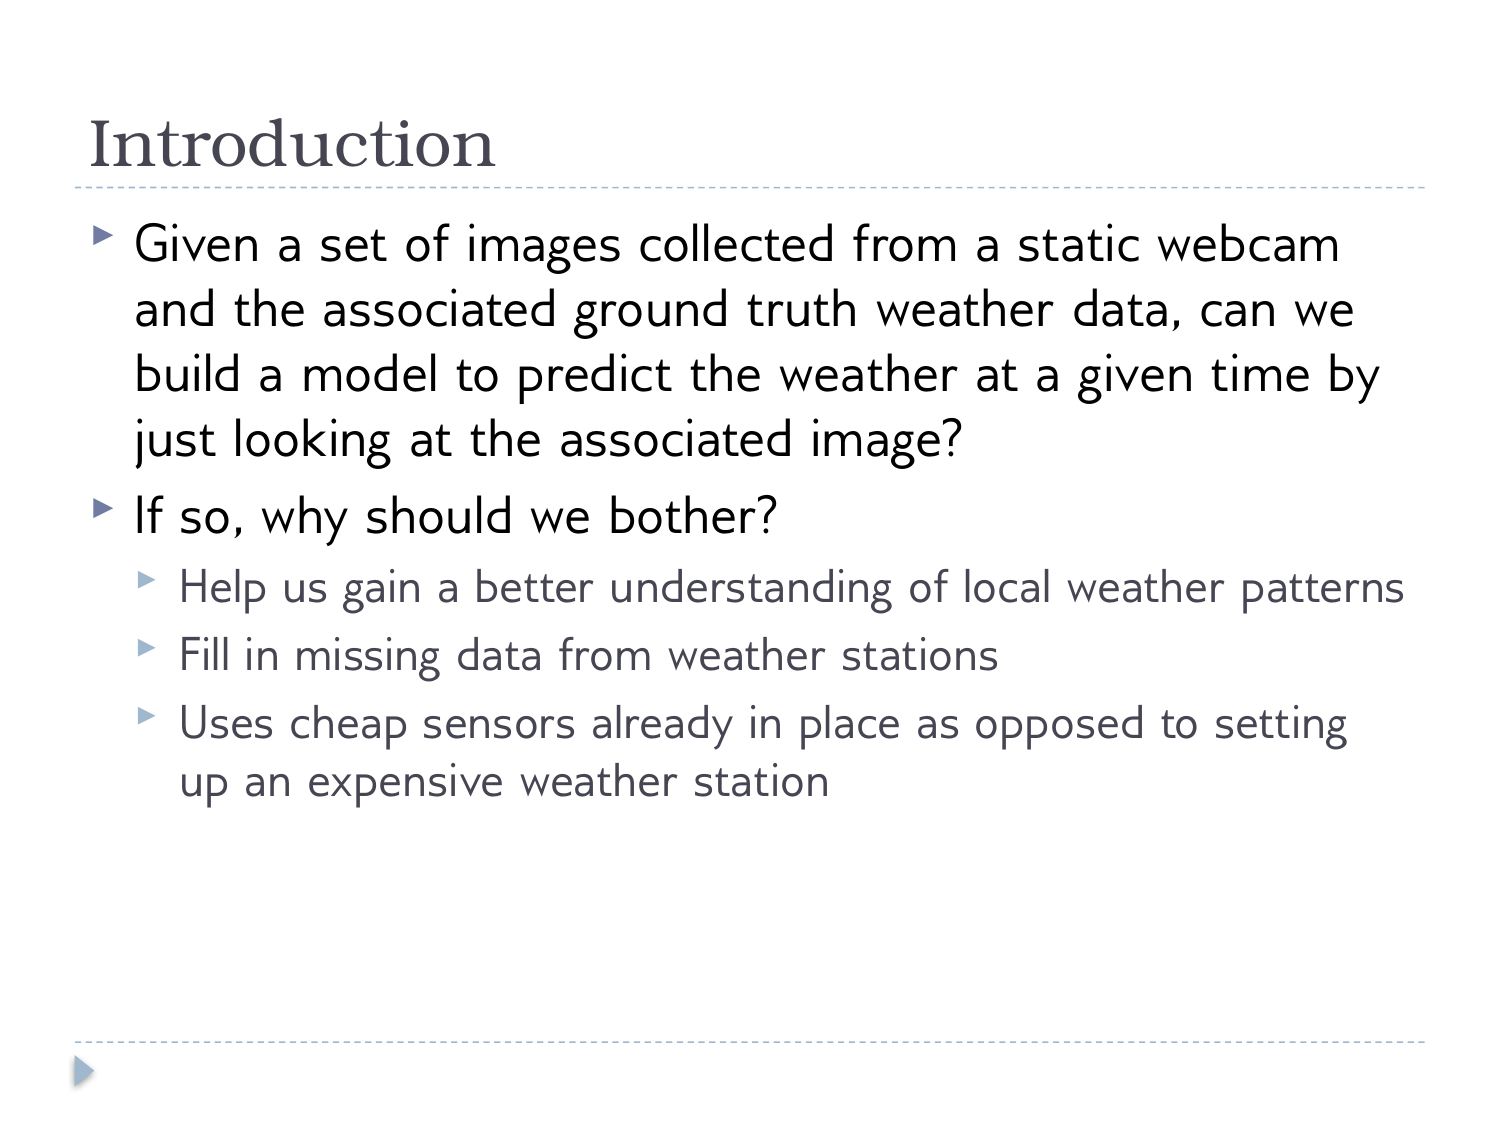

# Introduction
Given a set of images collected from a static webcam and the associated ground truth weather data, can we build a model to predict the weather at a given time by just looking at the associated image?
If so, why should we bother?
Help us gain a better understanding of local weather patterns
Fill in missing data from weather stations
Uses cheap sensors already in place as opposed to setting up an expensive weather station